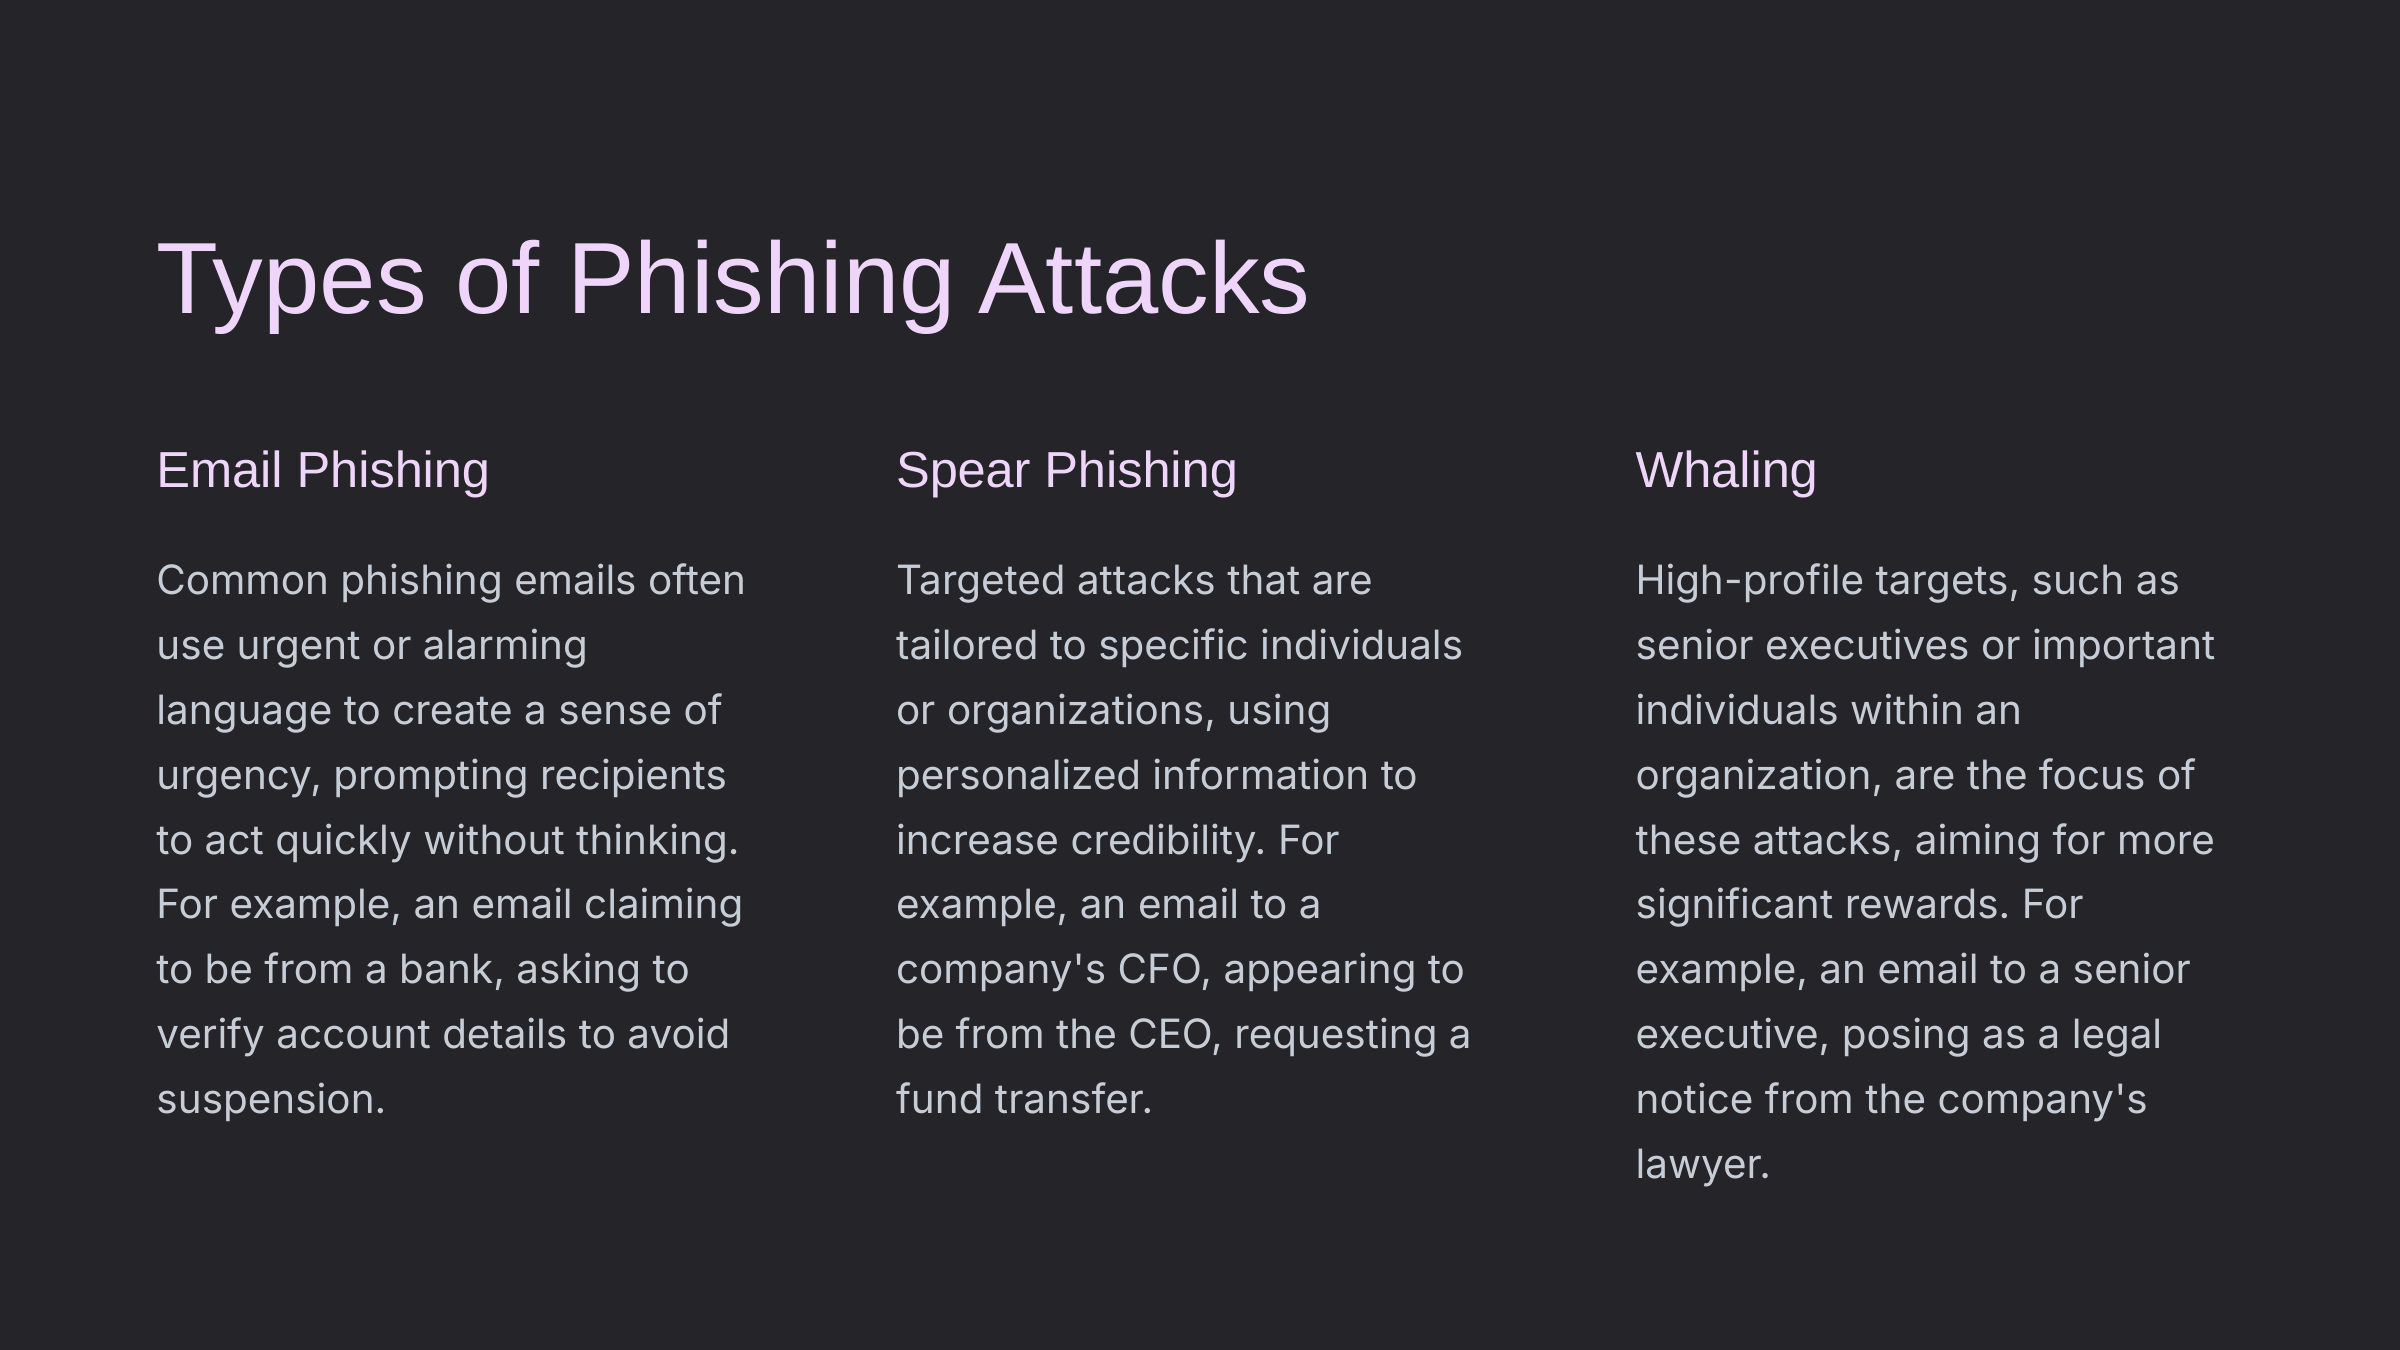

Types of Phishing Attacks
Email Phishing
Spear Phishing
Whaling
Common phishing emails often use urgent or alarming language to create a sense of urgency, prompting recipients to act quickly without thinking. For example, an email claiming to be from a bank, asking to verify account details to avoid suspension.
Targeted attacks that are tailored to specific individuals or organizations, using personalized information to increase credibility. For example, an email to a company's CFO, appearing to be from the CEO, requesting a fund transfer.
High-profile targets, such as senior executives or important individuals within an organization, are the focus of these attacks, aiming for more significant rewards. For example, an email to a senior executive, posing as a legal notice from the company's lawyer.